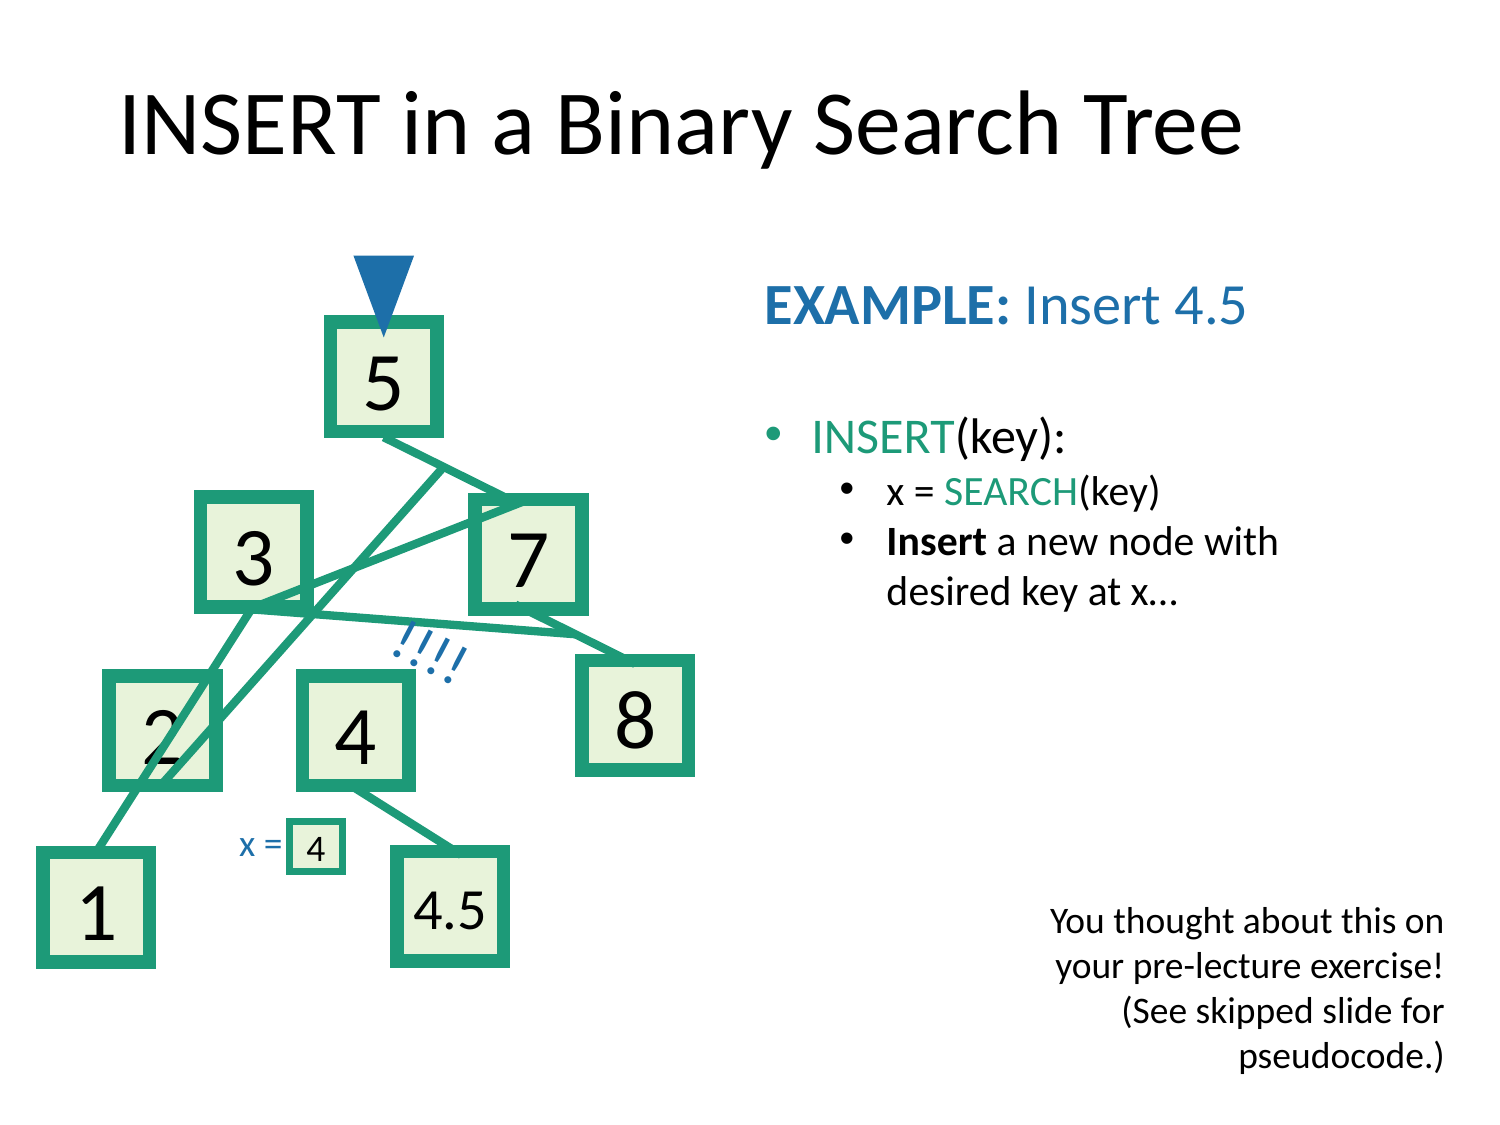

# INSERT in a Binary Search Tree

EXAMPLE: Insert 4.5
5
INSERT(key):
x = SEARCH(key)
Insert a new node with desired key at x…

3
7
!!!!
8
2
4
x =
4
4.5
1
You thought about this on your pre-lecture exercise!
(See skipped slide for pseudocode.)